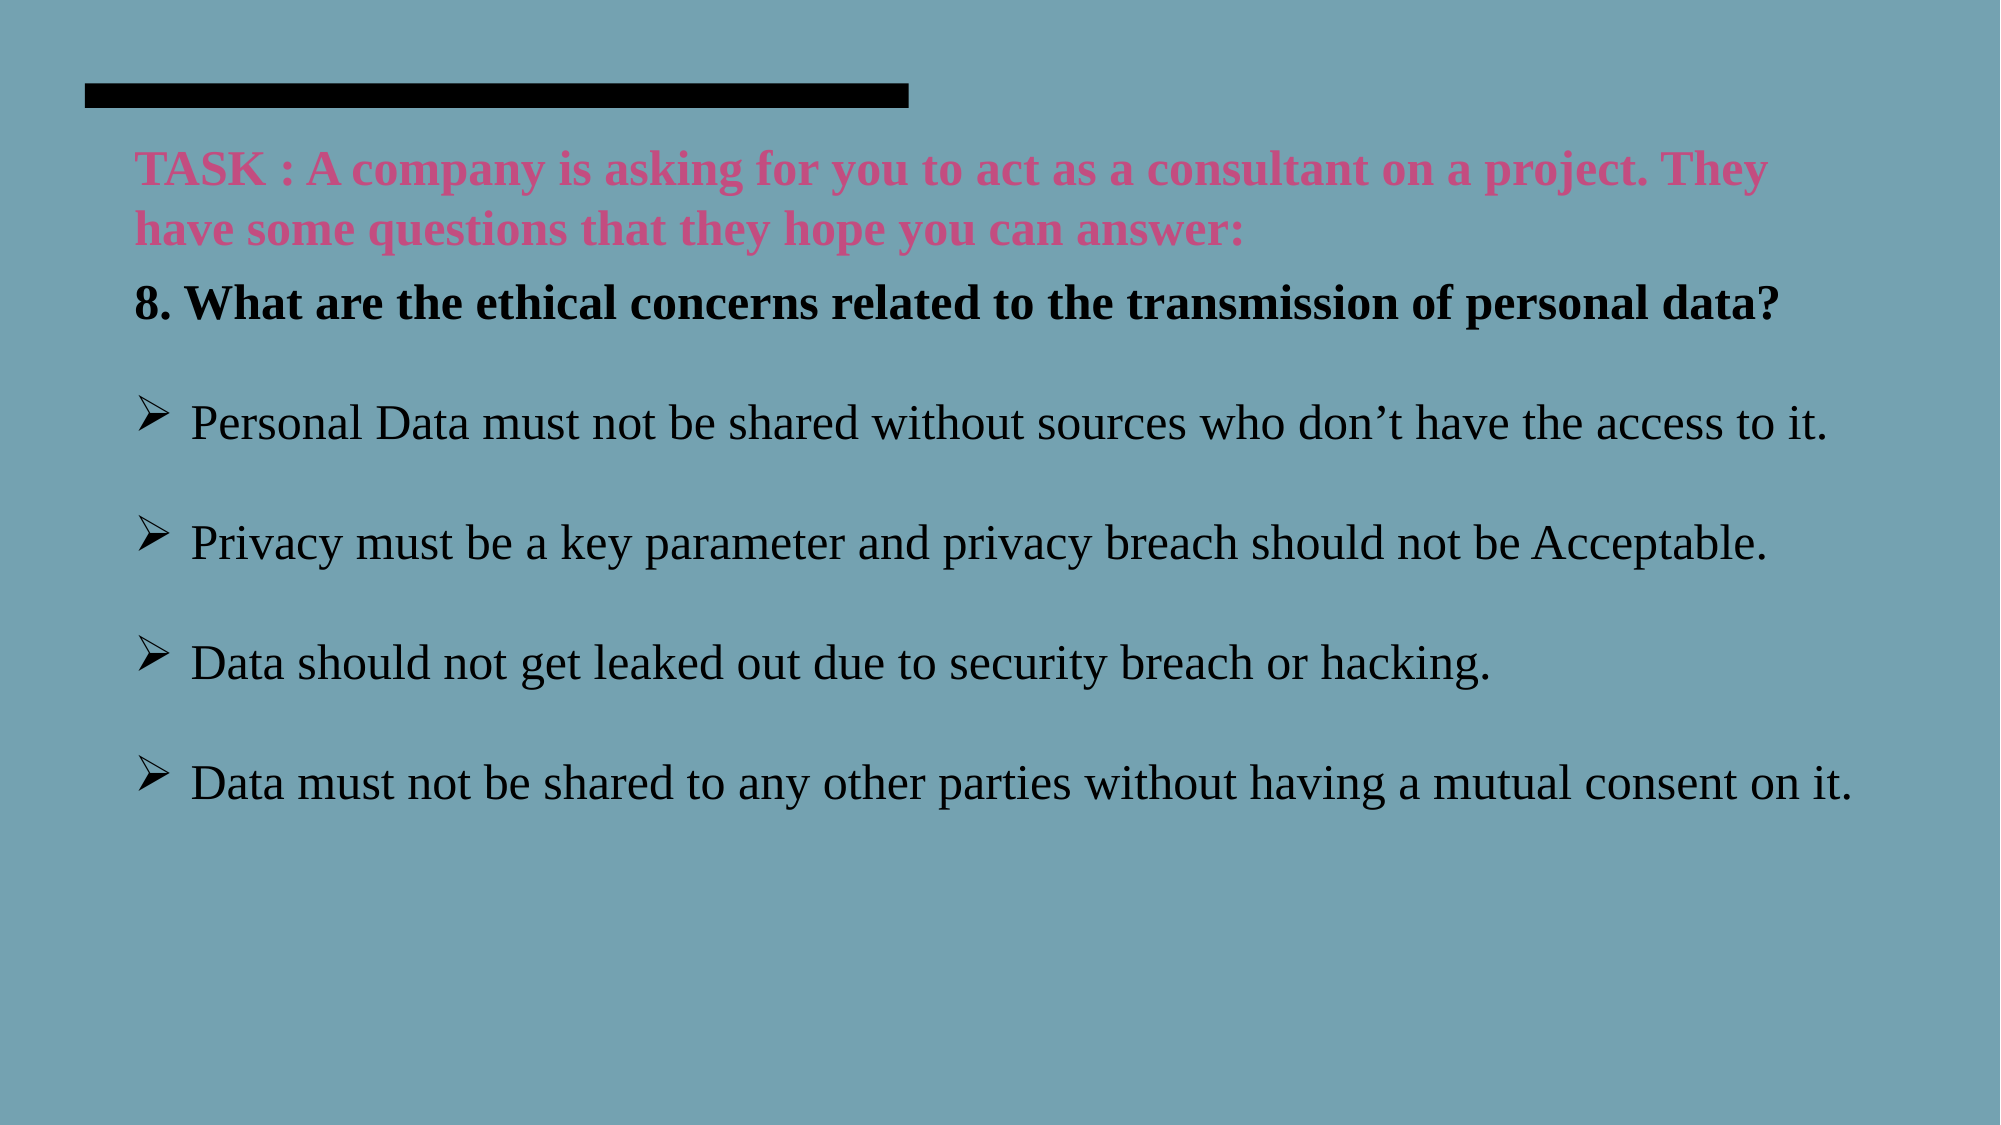

TASK : A company is asking for you to act as a consultant on a project. They have some questions that they hope you can answer:
8. What are the ethical concerns related to the transmission of personal data?

Personal Data must not be shared without sources who don’t have the access to it.

Privacy must be a key parameter and privacy breach should not be Acceptable.

Data should not get leaked out due to security breach or hacking.

Data must not be shared to any other parties without having a mutual consent on it.